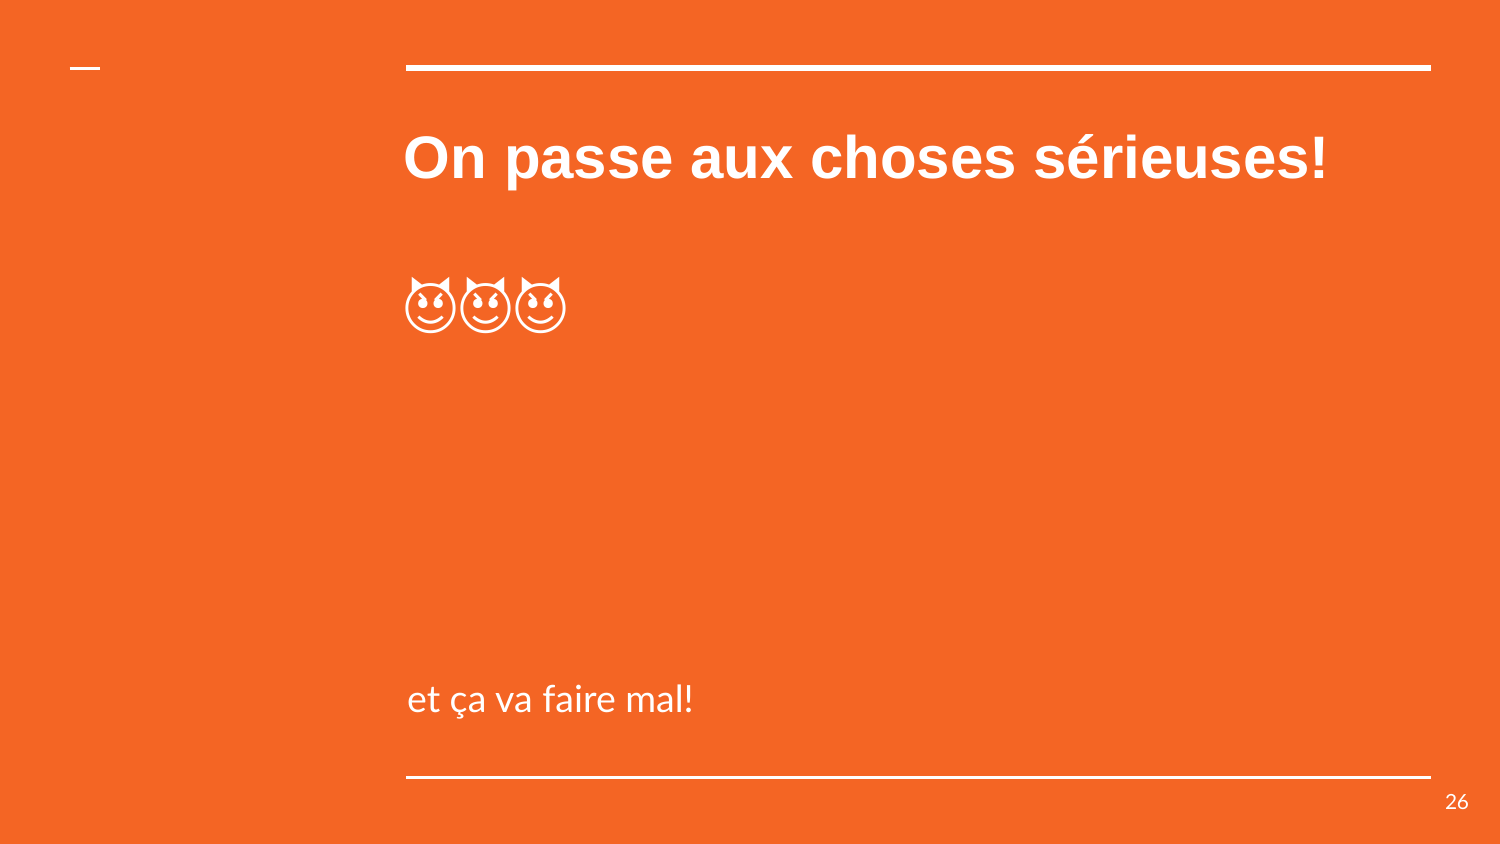

# On passe aux choses sérieuses!

😈😈😈
et ça va faire mal!
26